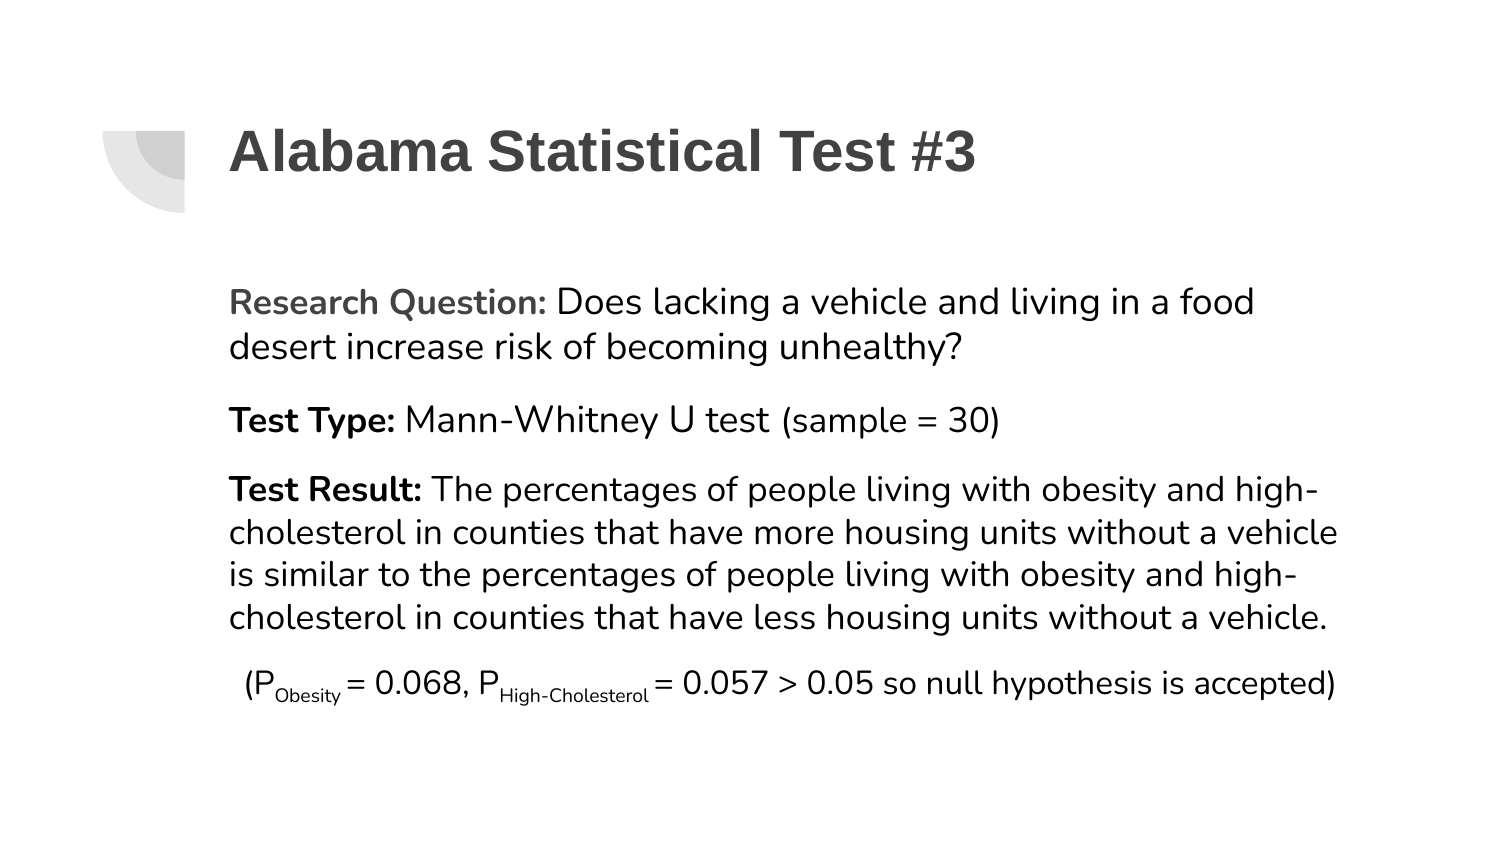

# Alabama Statistical Test #3
Research Question: Does lacking a vehicle and living in a food desert increase risk of becoming unhealthy?
Test Type: Mann-Whitney U test (sample = 30)
Test Result: The percentages of people living with obesity and high-cholesterol in counties that have more housing units without a vehicle is similar to the percentages of people living with obesity and high-cholesterol in counties that have less housing units without a vehicle.
(PObesity = 0.068, PHigh-Cholesterol = 0.057 > 0.05 so null hypothesis is accepted)